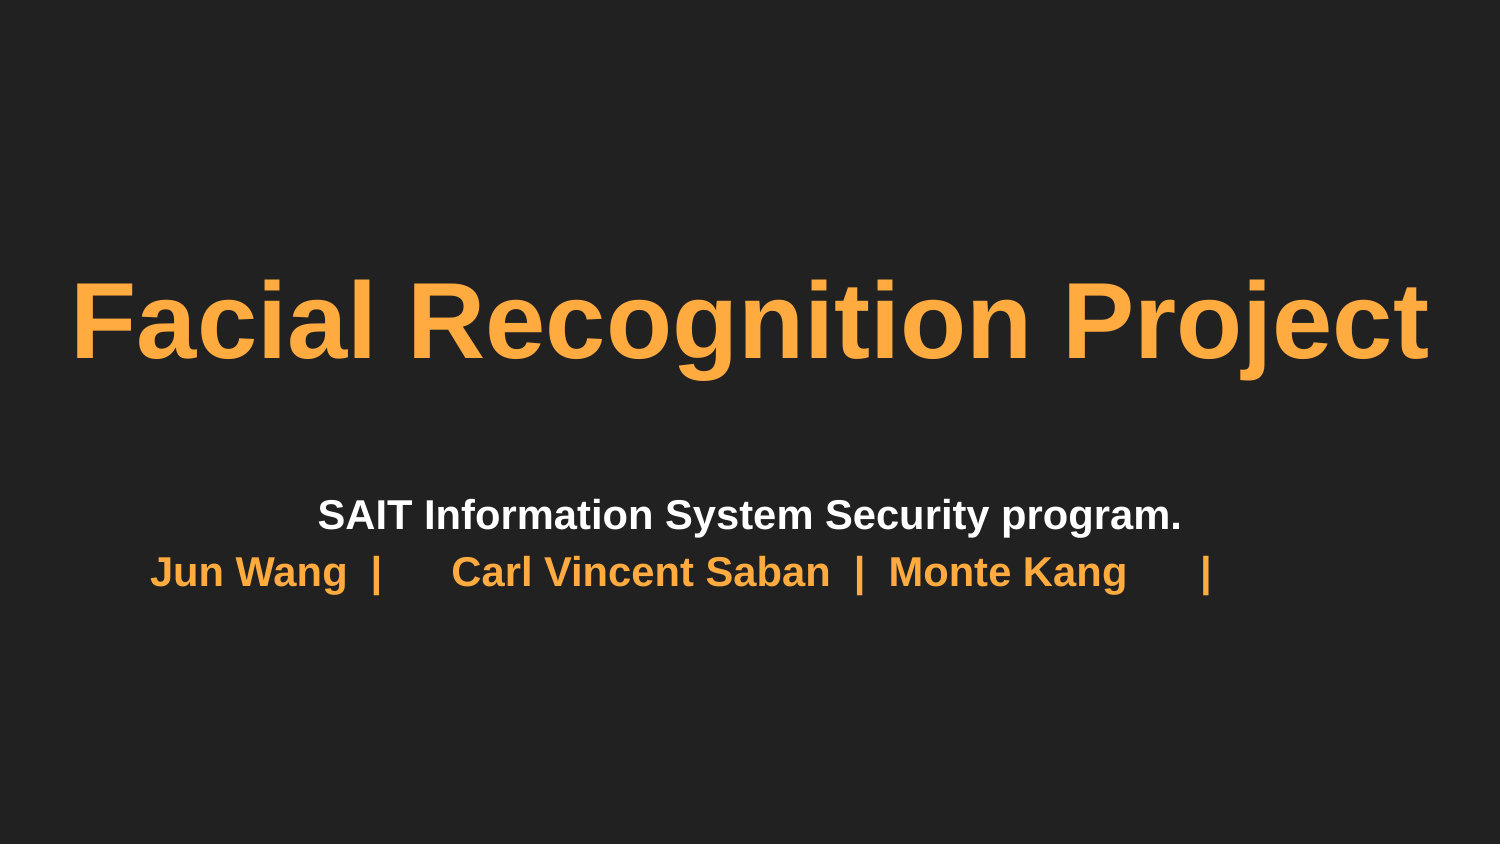

# Facial Recognition Project
SAIT Information System Security program.
Jun Wang  |      Carl Vincent Saban  |  Monte Kang	|